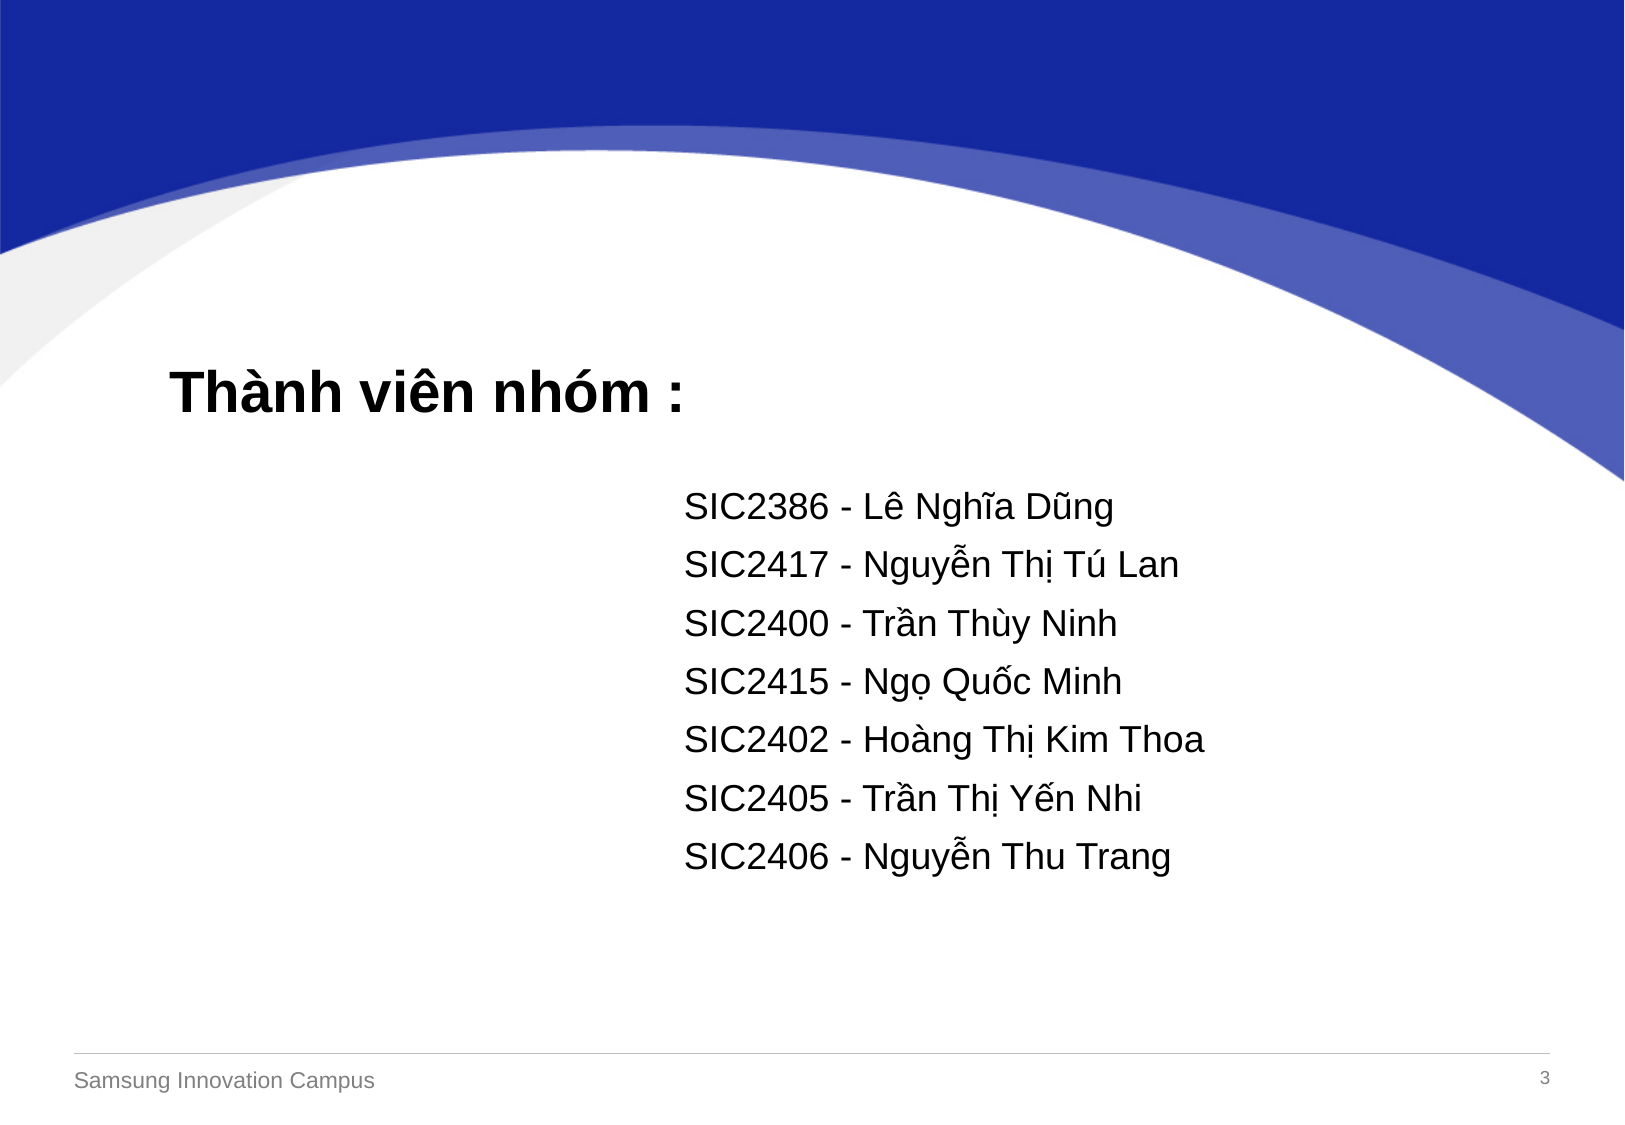

Thành viên nhóm :
SIC2386 - Lê Nghĩa Dũng
SIC2417 - Nguyễn Thị Tú Lan
SIC2400 - Trần Thùy Ninh
SIC2415 - Ngọ Quốc Minh
SIC2402 - Hoàng Thị Kim Thoa
SIC2405 - Trần Thị Yến Nhi
SIC2406 - Nguyễn Thu Trang